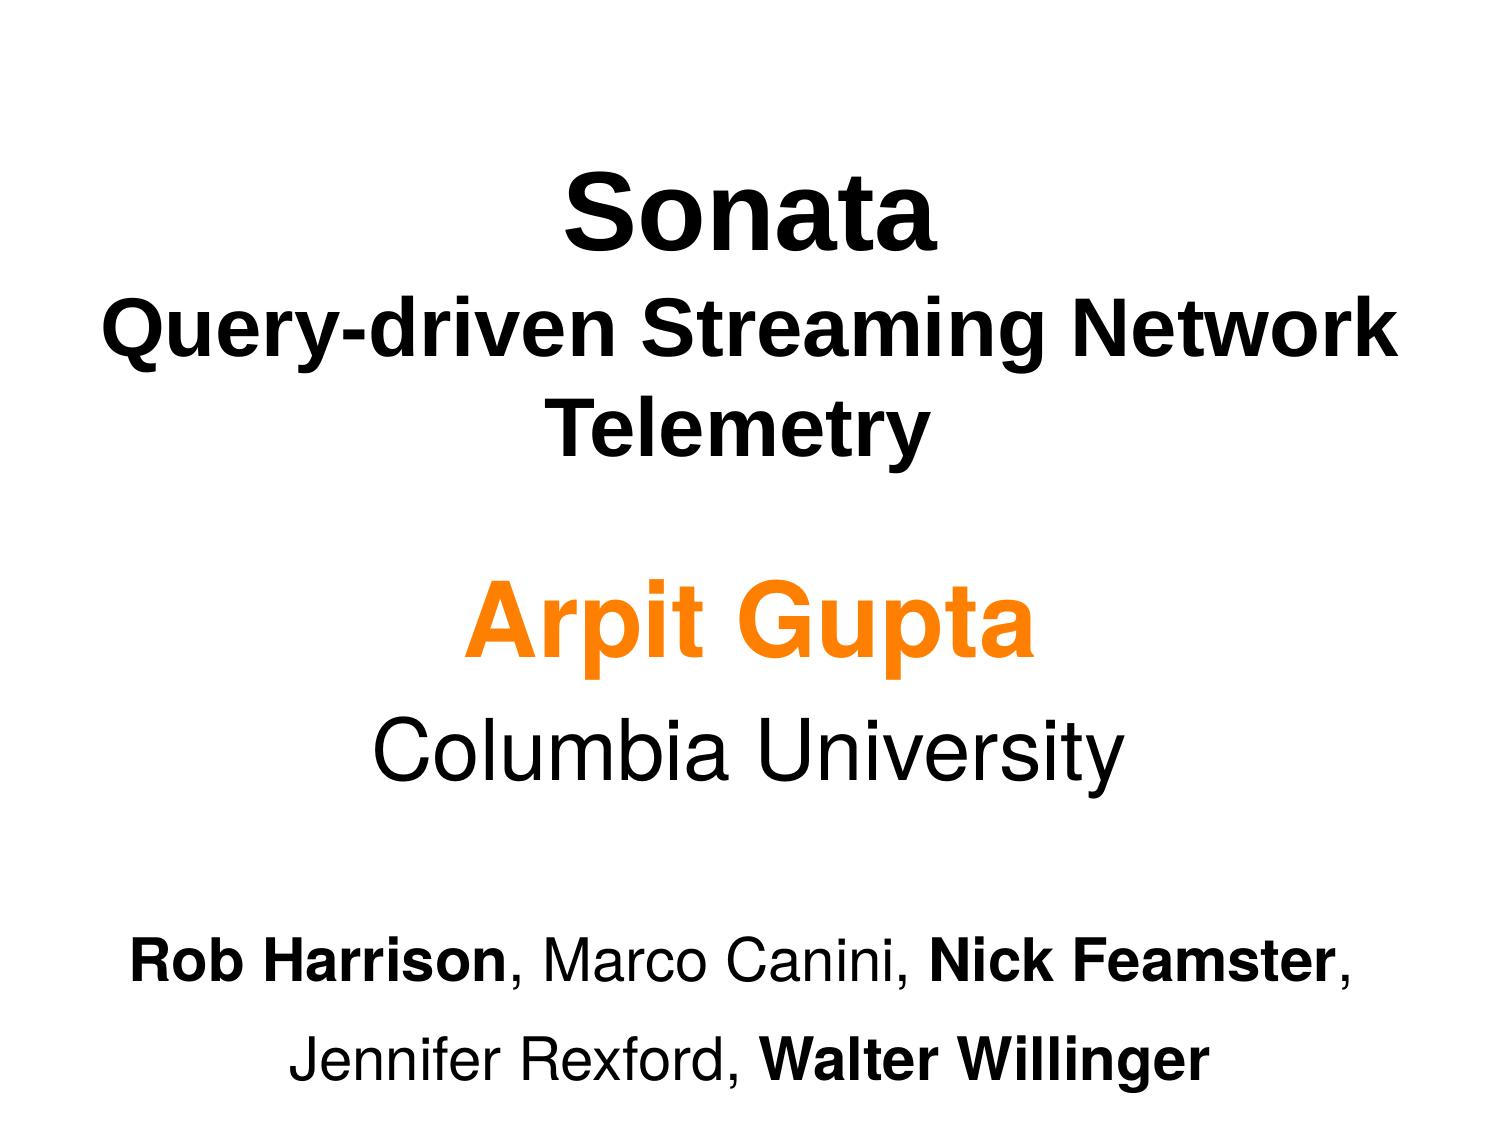

# Sonata Query-driven Streaming Network Telemetry
Arpit Gupta
Columbia University

Rob Harrison, Marco Canini, Nick Feamster,
Jennifer Rexford, Walter Willinger